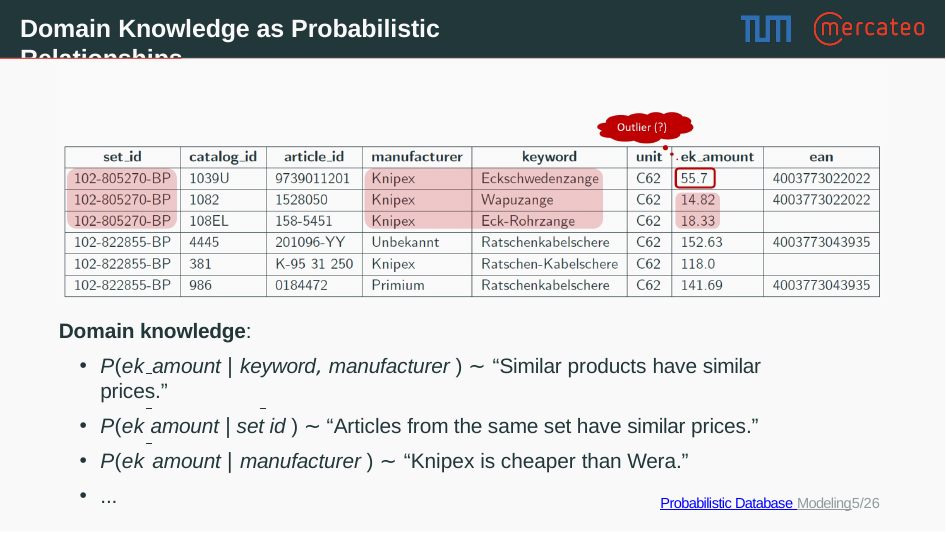

# Domain Knowledge as Probabilistic Relationships

Domain knowledge:
P(ek amount | keyword, manufacturer ) ∼ “Similar products have similar prices.”
P(ek amount | set id ) ∼ “Articles from the same set have similar prices.”
P(ek amount | manufacturer ) ∼ “Knipex is cheaper than Wera.”
...

Probabilistic Database Modeling5/26